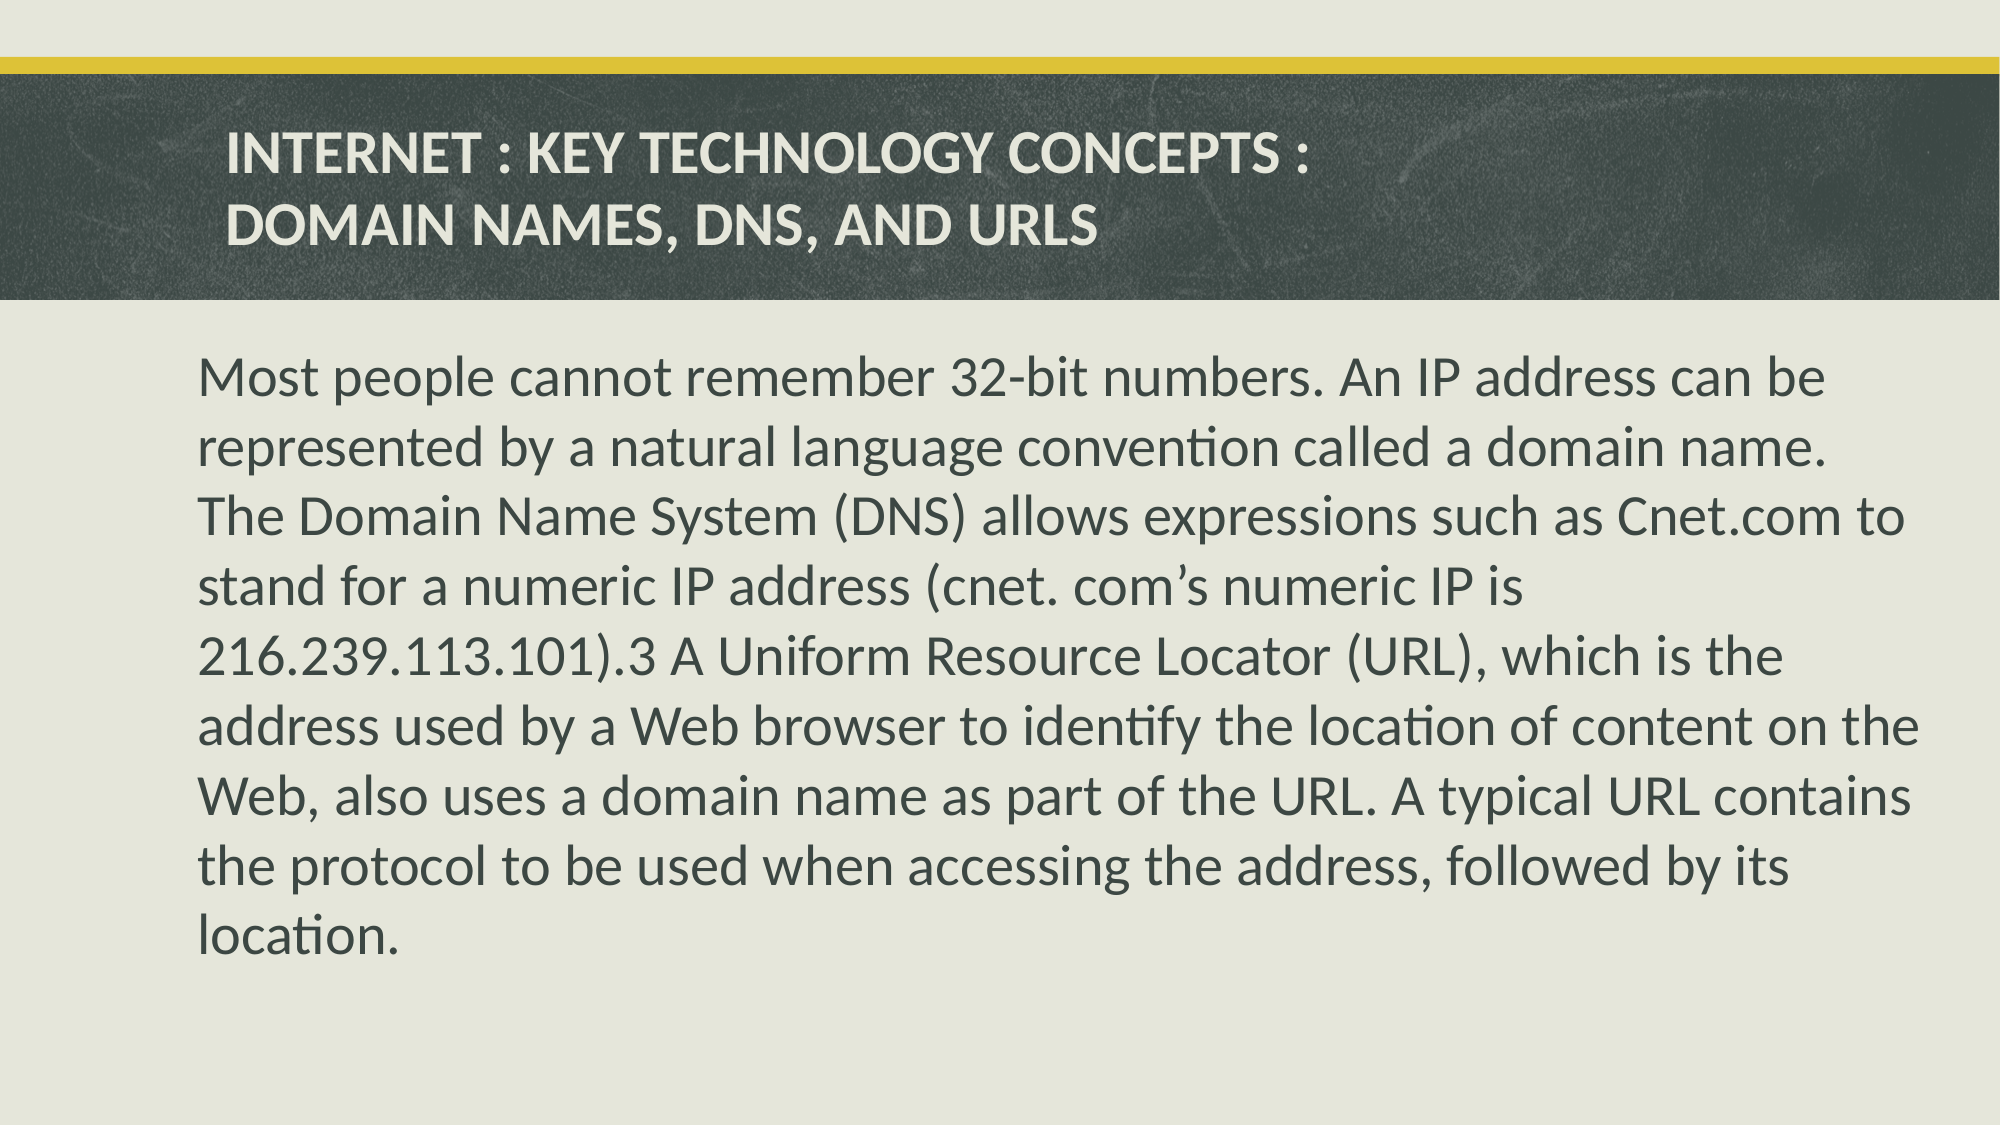

# INTERNET : KEY TECHNOLOGY CONCEPTS : DOMAIN NAMES, DNS, AND URLS
Most people cannot remember 32-bit numbers. An IP address can be represented by a natural language convention called a domain name. The Domain Name System (DNS) allows expressions such as Cnet.com to stand for a numeric IP address (cnet. com’s numeric IP is 216.239.113.101).3 A Uniform Resource Locator (URL), which is the address used by a Web browser to identify the location of content on the Web, also uses a domain name as part of the URL. A typical URL contains the protocol to be used when accessing the address, followed by its location.